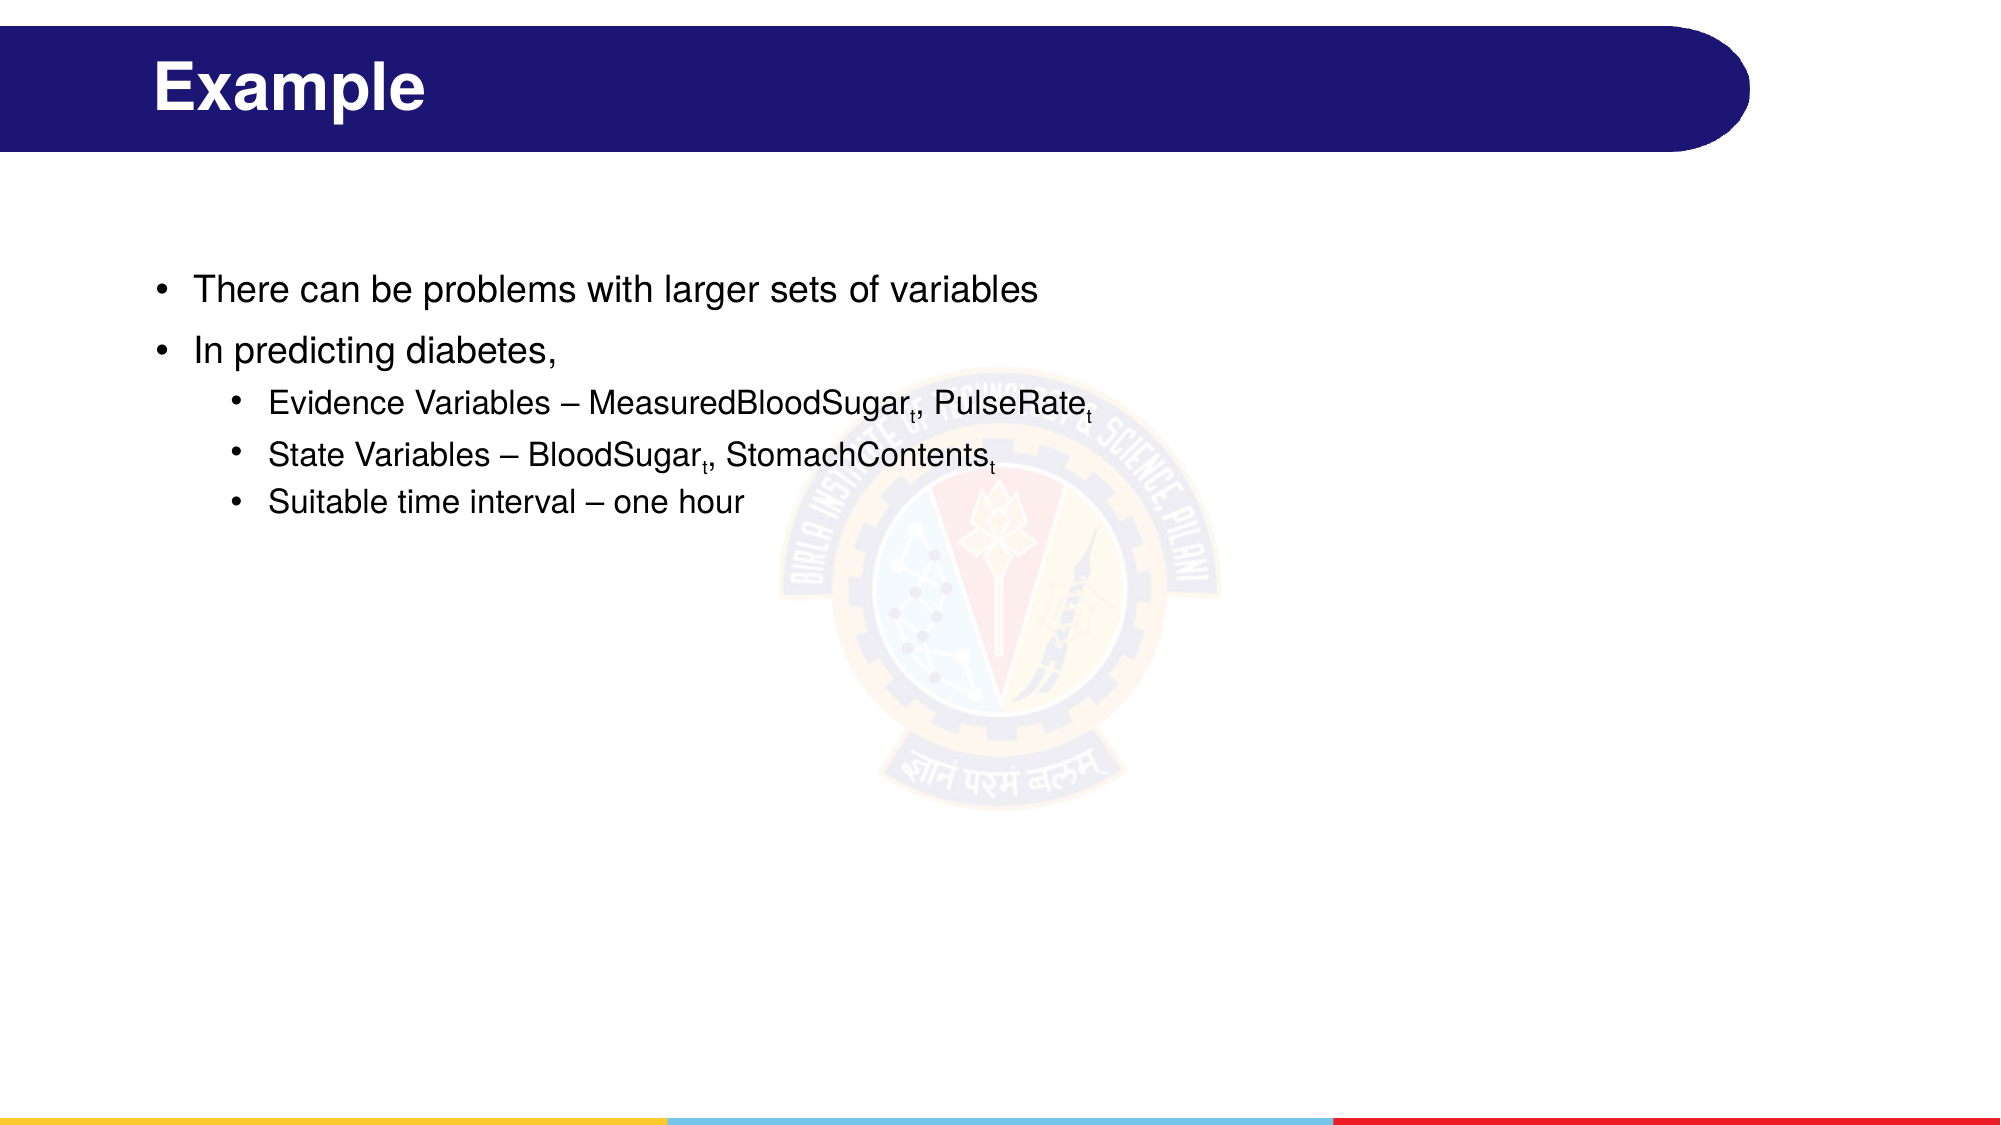

# Example

There can be problems with larger sets of variables
In predicting diabetes,
Evidence Variables – MeasuredBloodSugart, PulseRatet
State Variables – BloodSugart, StomachContentst
Suitable time interval – one hour